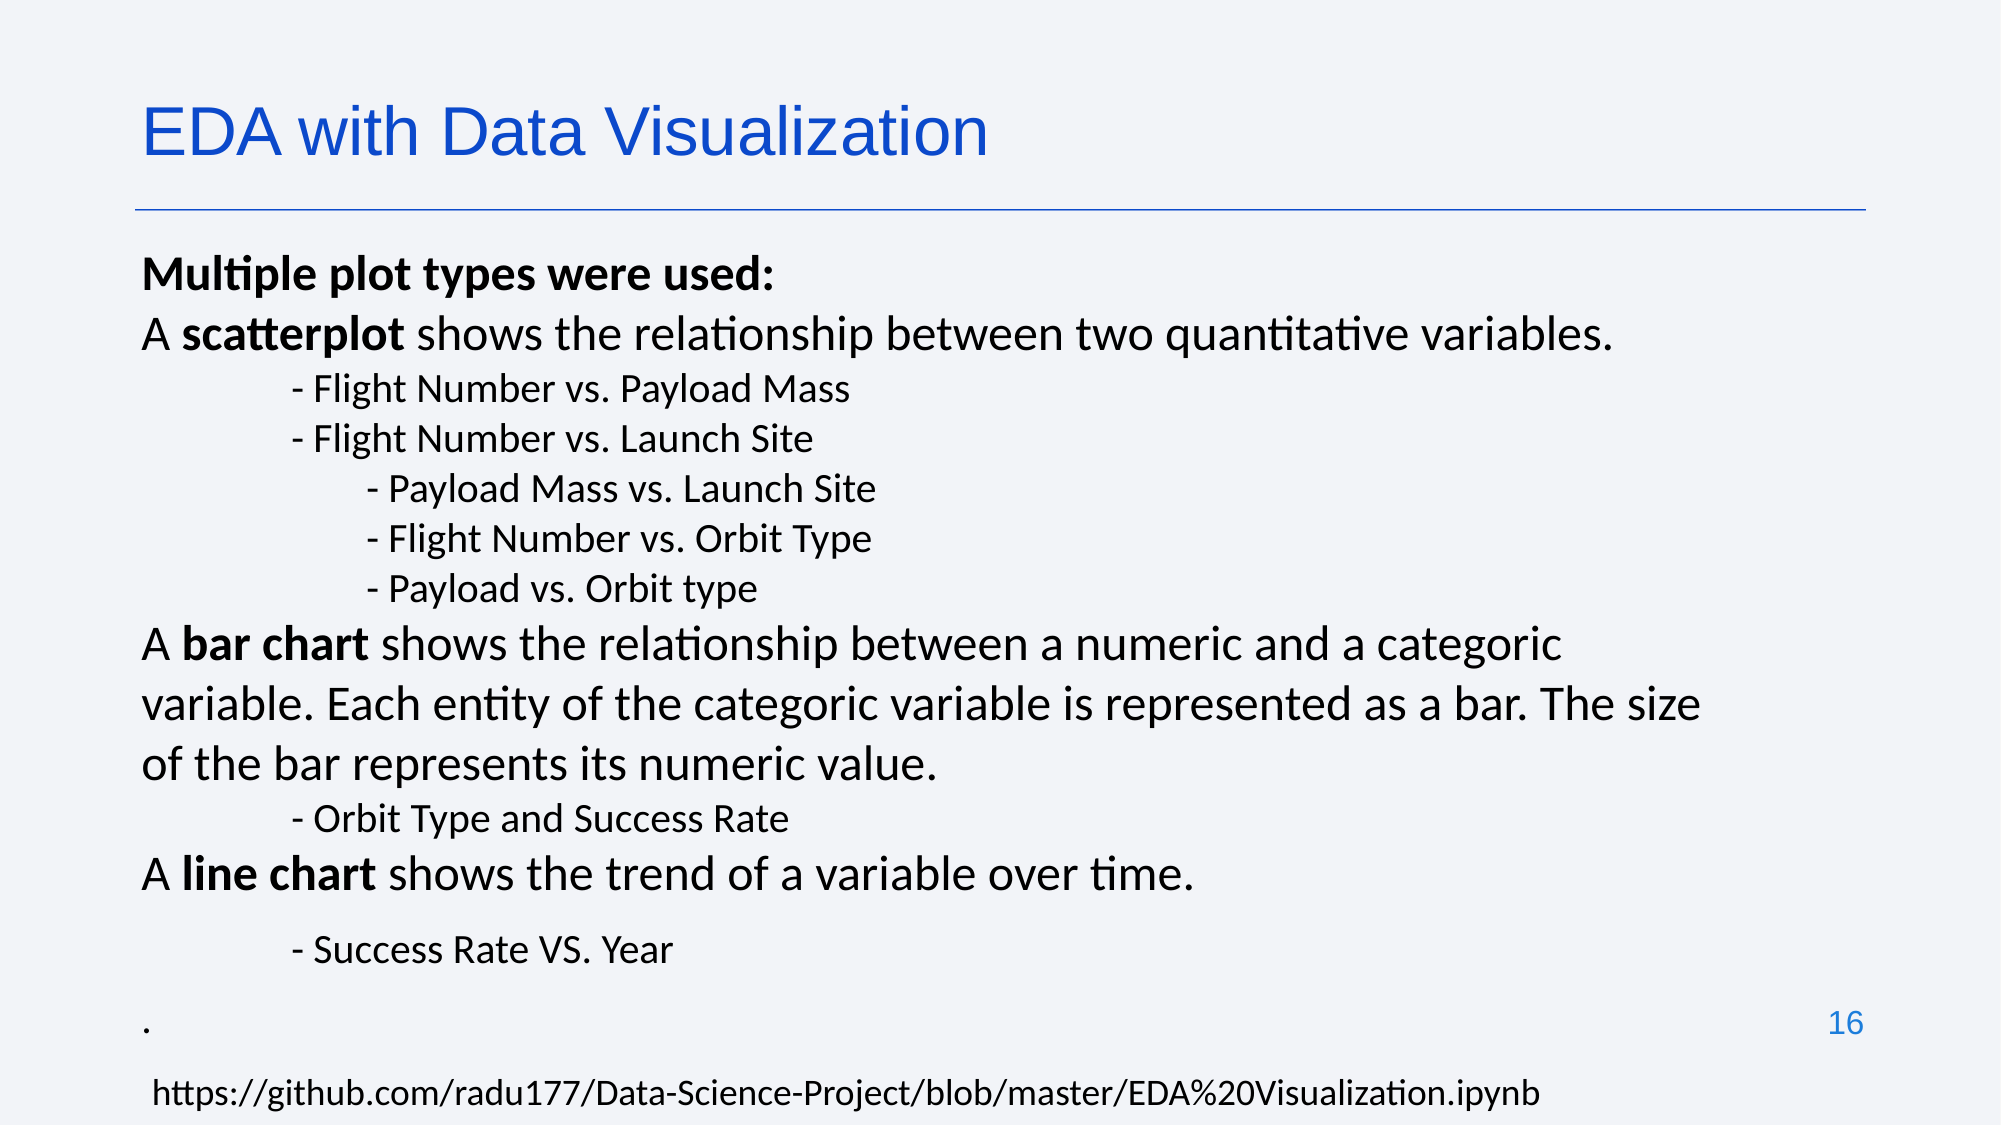

EDA with Data Visualization
Multiple plot types were used:
A scatterplot shows the relationship between two quantitative variables.
	- Flight Number vs. Payload Mass
	- Flight Number vs. Launch Site
	- Payload Mass vs. Launch Site
	- Flight Number vs. Orbit Type
	- Payload vs. Orbit type
A bar chart shows the relationship between a numeric and a categoric variable. Each entity of the categoric variable is represented as a bar. The size of the bar represents its numeric value.
	- Orbit Type and Success Rate
A line chart shows the trend of a variable over time.
	- Success Rate VS. Year
.

16
https://github.com/radu177/Data-Science-Project/blob/master/EDA%20Visualization.ipynb